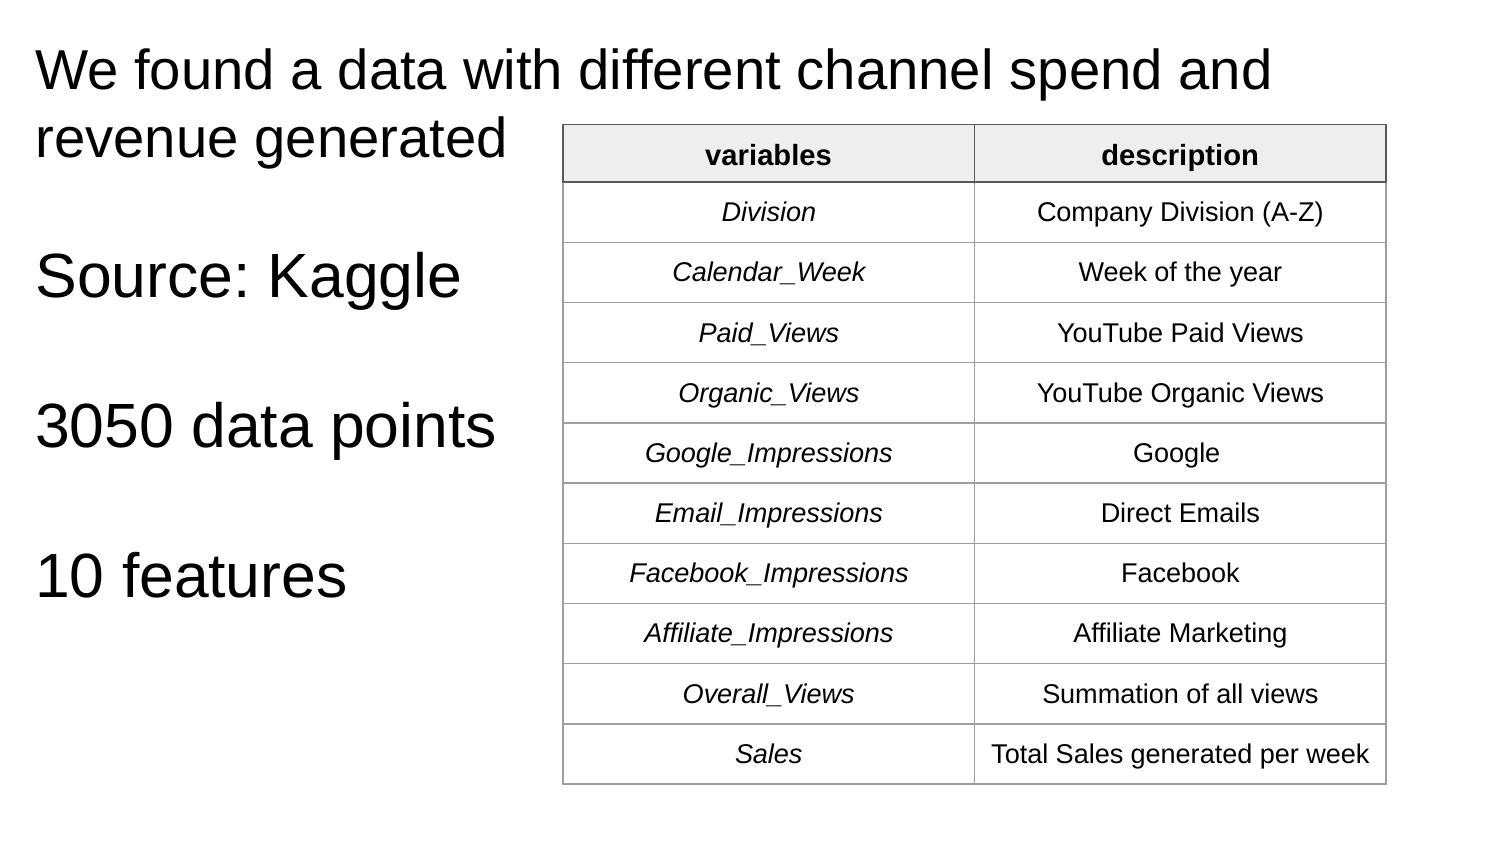

We found a data with different channel spend and  revenue generated
variables
description
| Division | Company Division (A-Z) |
| --- | --- |
| Calendar\_Week | Week of the year |
| Paid\_Views | YouTube Paid Views |
| Organic\_Views | YouTube Organic Views |
| Google\_Impressions | Google |
| Email\_Impressions | Direct Emails |
| Facebook\_Impressions | Facebook |
| Affiliate\_Impressions | Affiliate Marketing |
| Overall\_Views | Summation of all views |
| Sales | Total Sales generated per week |
Source: Kaggle

3050 data points

10 features